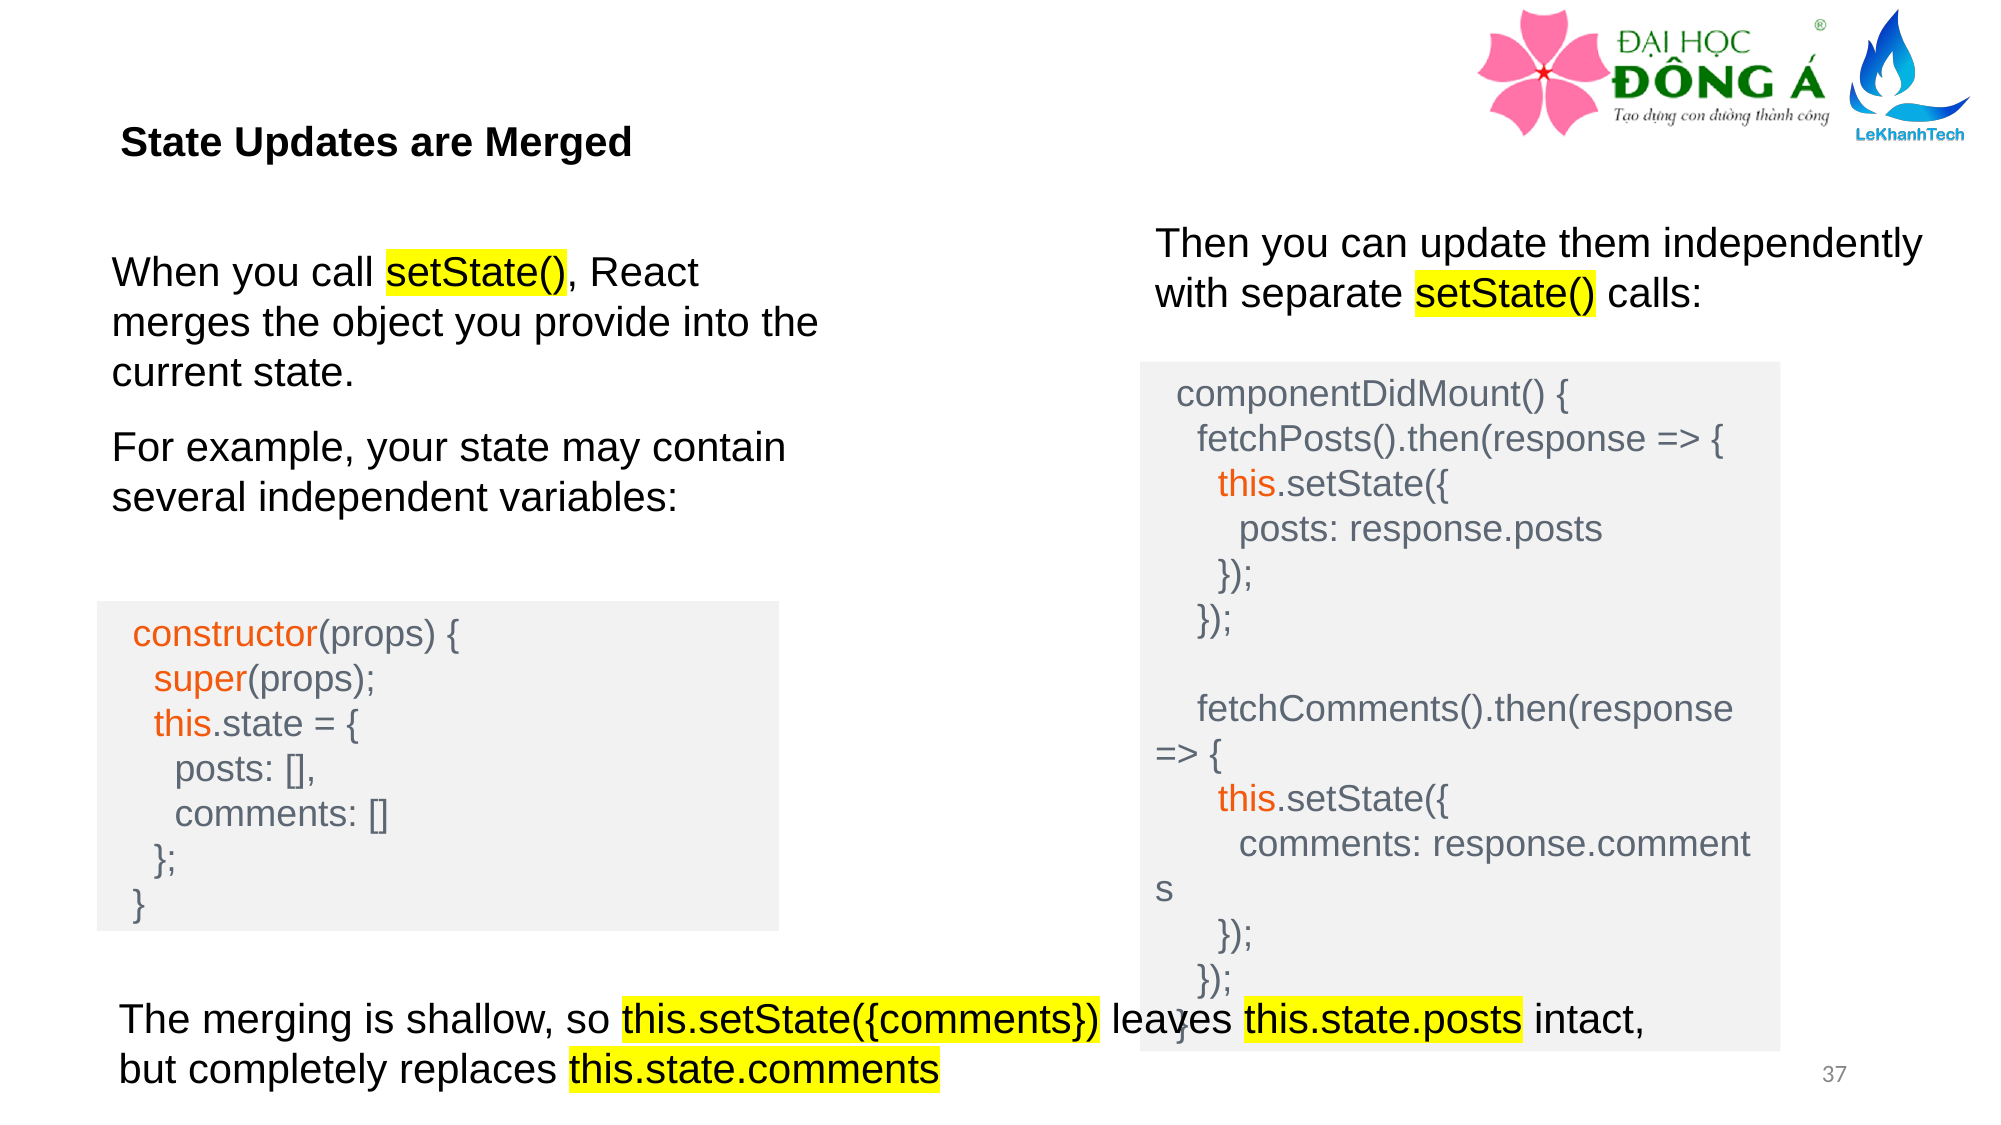

State Updates are Merged
Then you can update them independently with separate setState() calls:
When you call setState(), React merges the object you provide into the current state.
For example, your state may contain several independent variables:
  componentDidMount() {
    fetchPosts().then(response => {
      this.setState({
        posts: response.posts
      });
    });
    fetchComments().then(response => {
      this.setState({
        comments: response.comments
      });
    });
  }
  constructor(props) {
    super(props);
    this.state = {
      posts: [],
      comments: []
    };
  }
The merging is shallow, so this.setState({comments}) leaves this.state.posts intact, but completely replaces this.state.comments
37